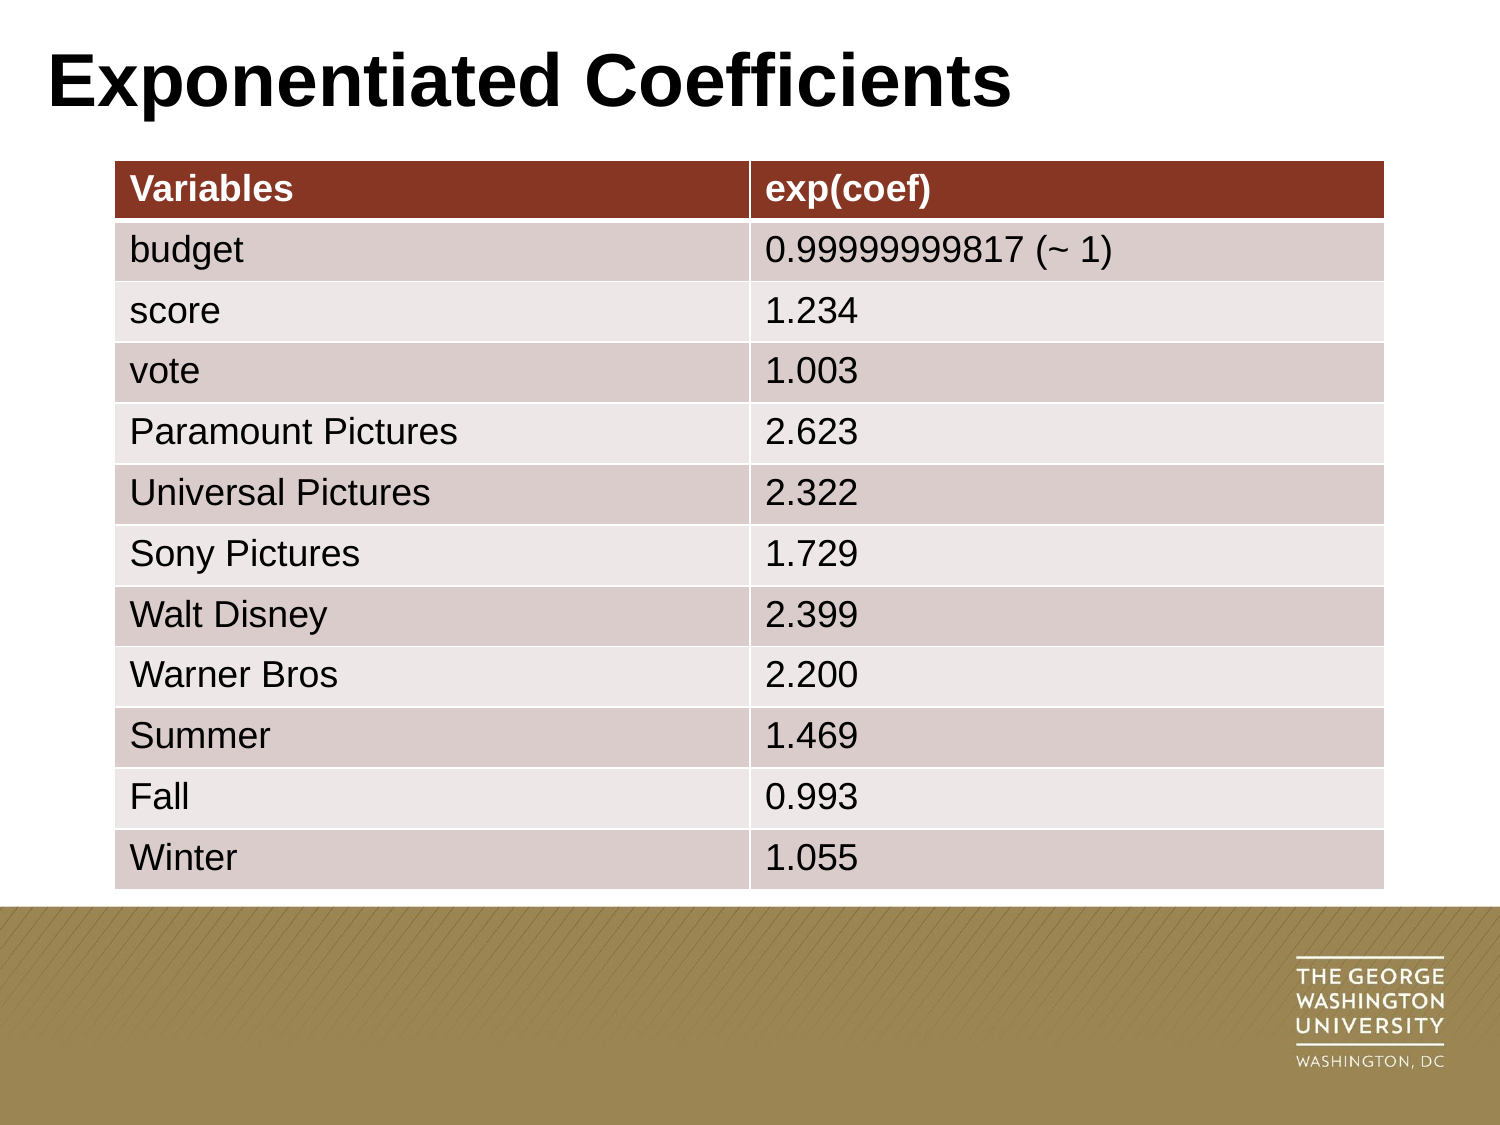

# Exponentiated Coefficients
| Variables | exp(coef) |
| --- | --- |
| budget | 0.99999999817 (~ 1) |
| score | 1.234 |
| vote | 1.003 |
| Paramount Pictures | 2.623 |
| Universal Pictures | 2.322 |
| Sony Pictures | 1.729 |
| Walt Disney | 2.399 |
| Warner Bros | 2.200 |
| Summer | 1.469 |
| Fall | 0.993 |
| Winter | 1.055 |